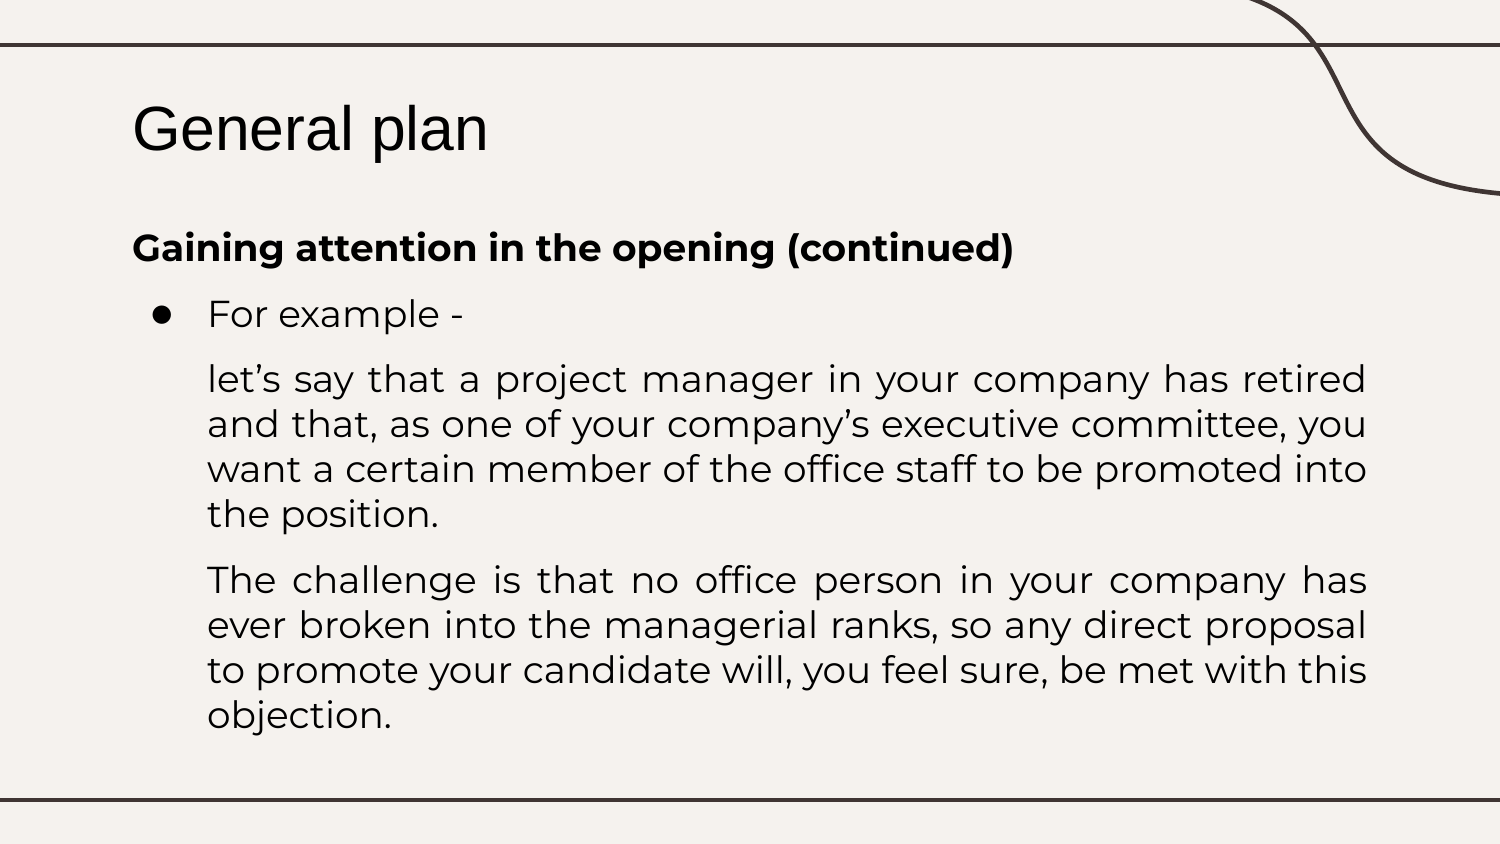

# General plan
Gaining attention in the opening (continued)
For example -
let’s say that a project manager in your company has retired and that, as one of your company’s executive committee, you want a certain member of the office staff to be promoted into the position.
The challenge is that no office person in your company has ever broken into the managerial ranks, so any direct proposal to promote your candidate will, you feel sure, be met with this objection.